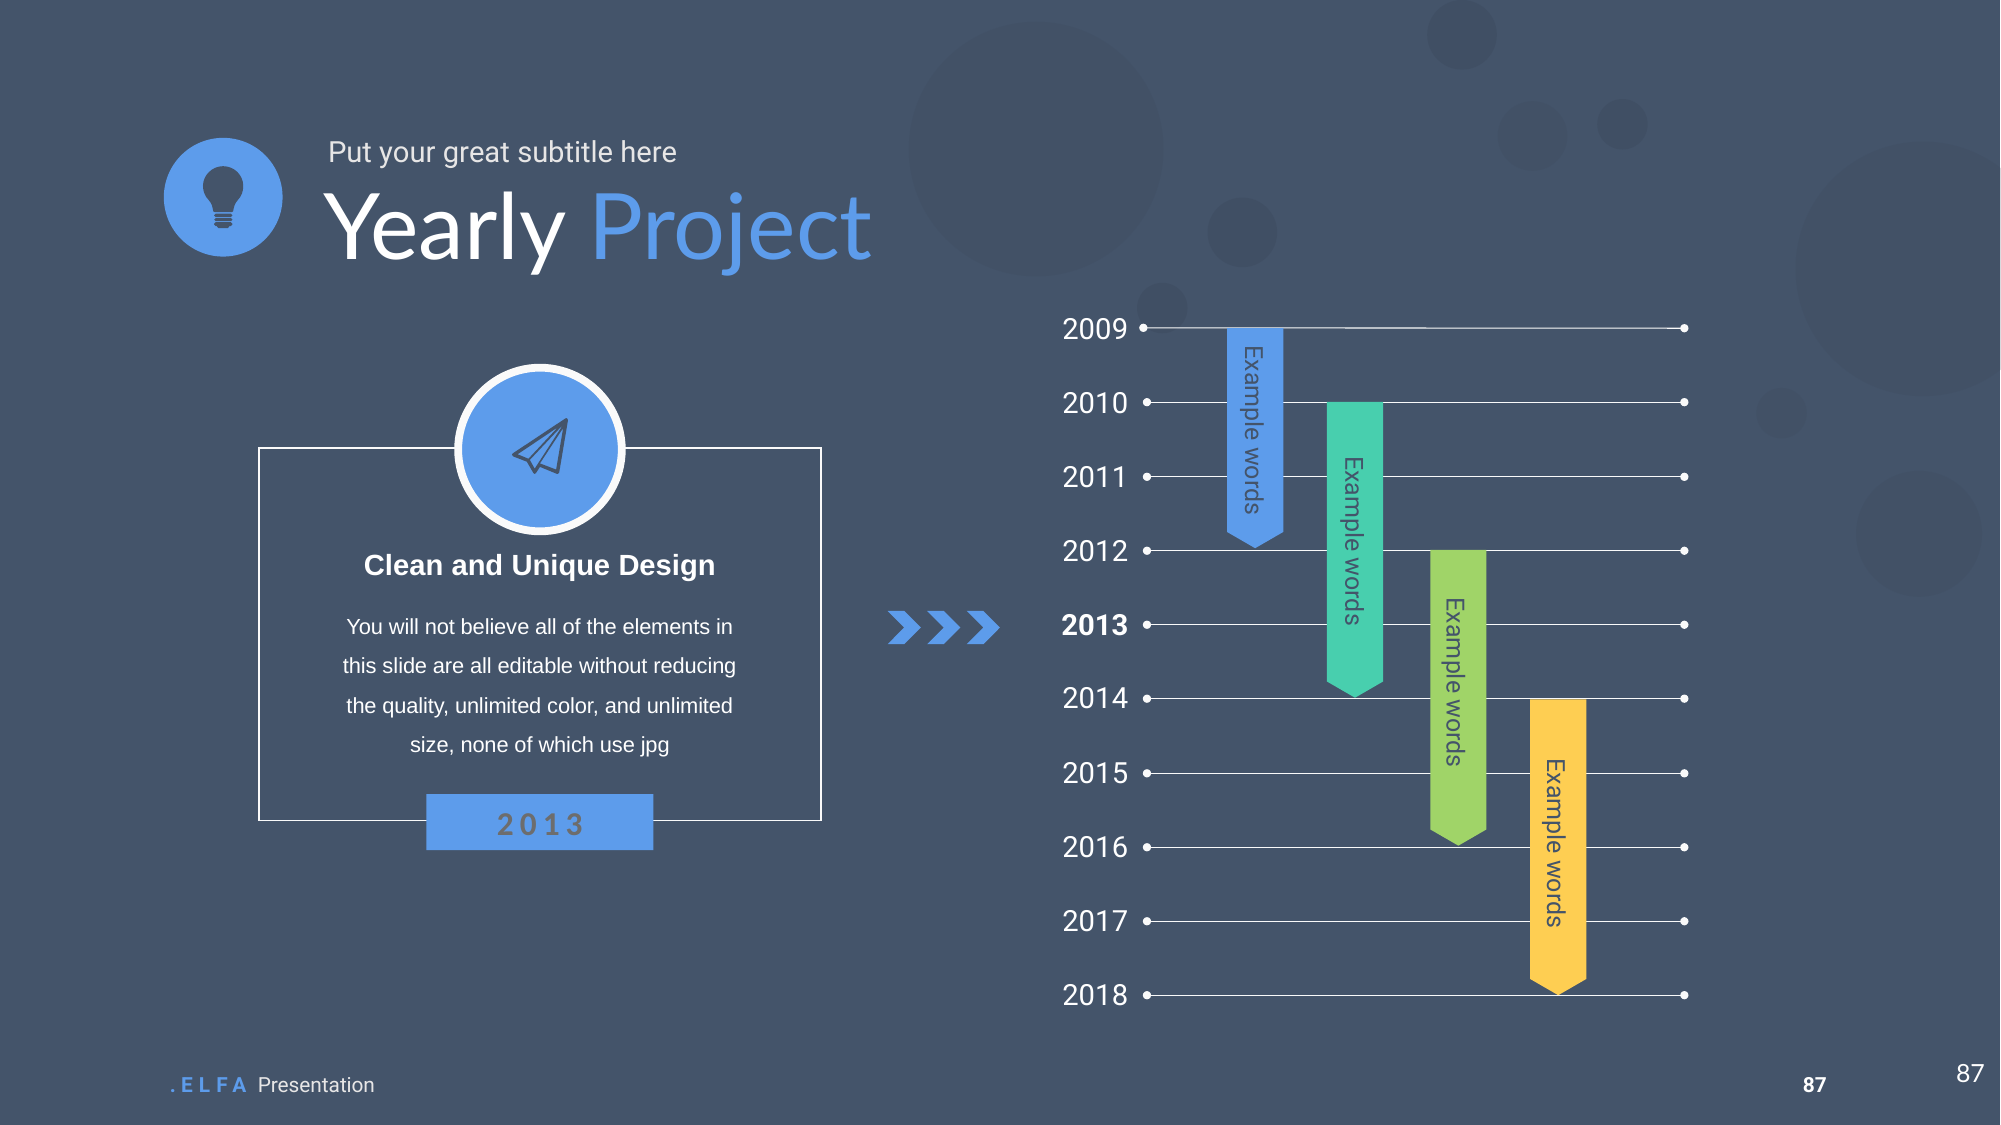

Put your great subtitle here

Yearly Project

2009

2010
Example words

2011
Example words

2012
Clean and Unique Design
You will not believe all of the elements in this slide are all editable without reducing the quality, unlimited color, and unlimited size, none of which use jpg
2013

Example words

2014
2015

2013

2016
Example words
2017
2018
87